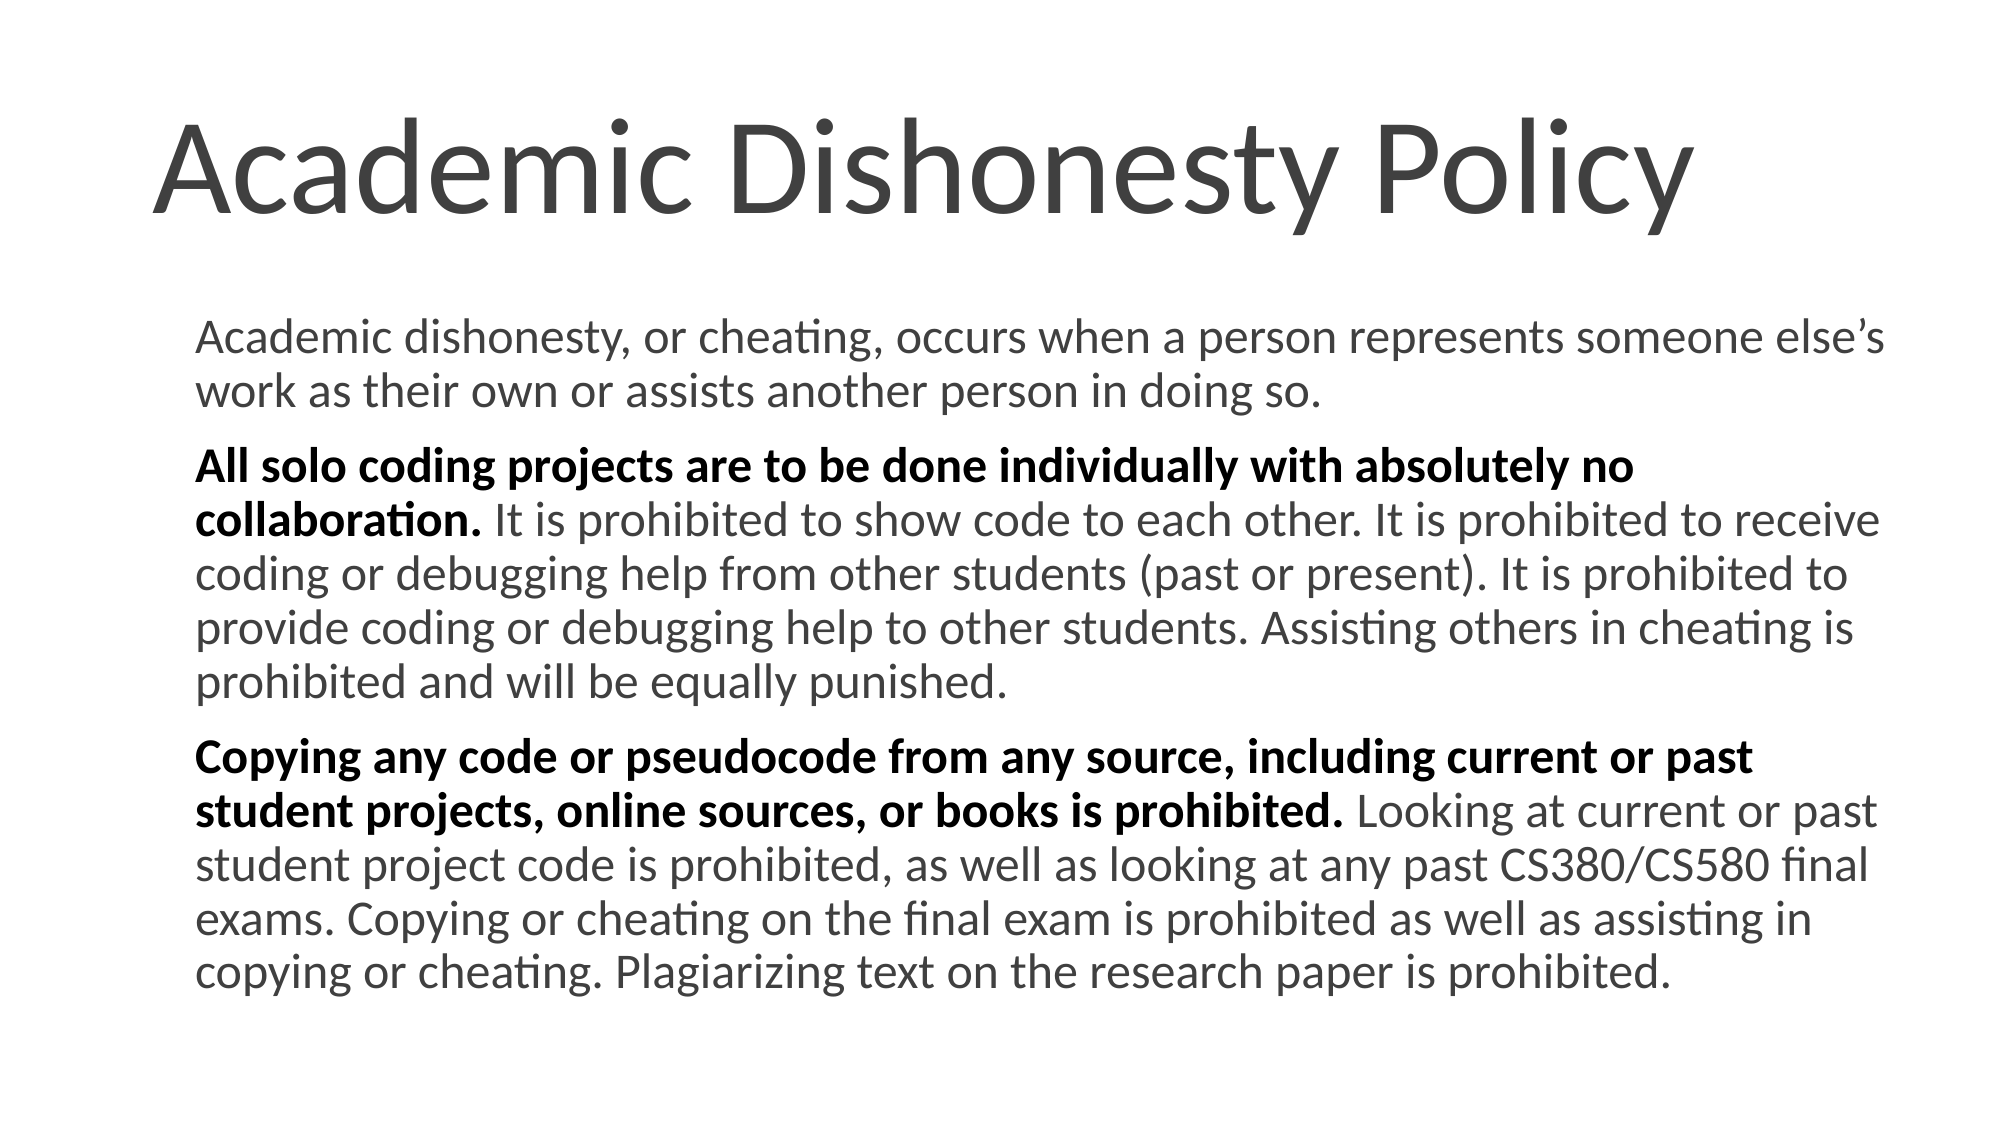

# Academic Dishonesty Policy
Academic dishonesty, or cheating, occurs when a person represents someone else’s work as their own or assists another person in doing so.
All solo coding projects are to be done individually with absolutely no collaboration. It is prohibited to show code to each other. It is prohibited to receive coding or debugging help from other students (past or present). It is prohibited to provide coding or debugging help to other students. Assisting others in cheating is prohibited and will be equally punished.
Copying any code or pseudocode from any source, including current or past student projects, online sources, or books is prohibited. Looking at current or past student project code is prohibited, as well as looking at any past CS380/CS580 final exams. Copying or cheating on the final exam is prohibited as well as assisting in copying or cheating. Plagiarizing text on the research paper is prohibited.